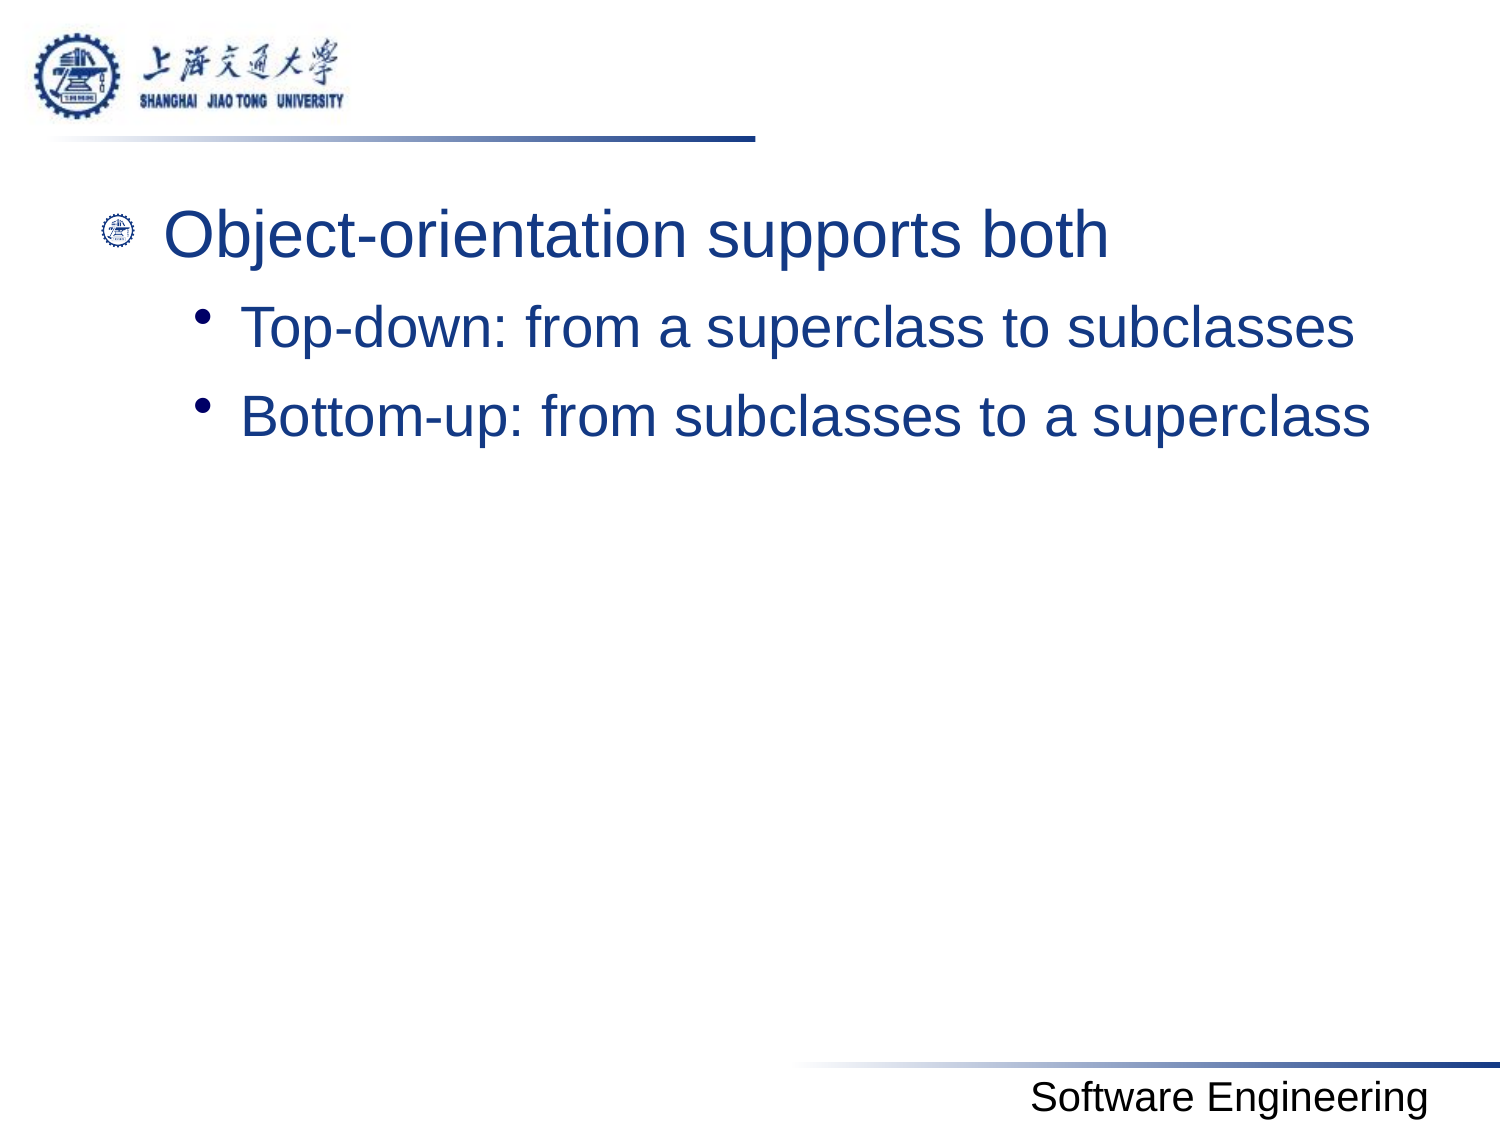

#
Object-orientation supports both
Top-down: from a superclass to subclasses
Bottom-up: from subclasses to a superclass